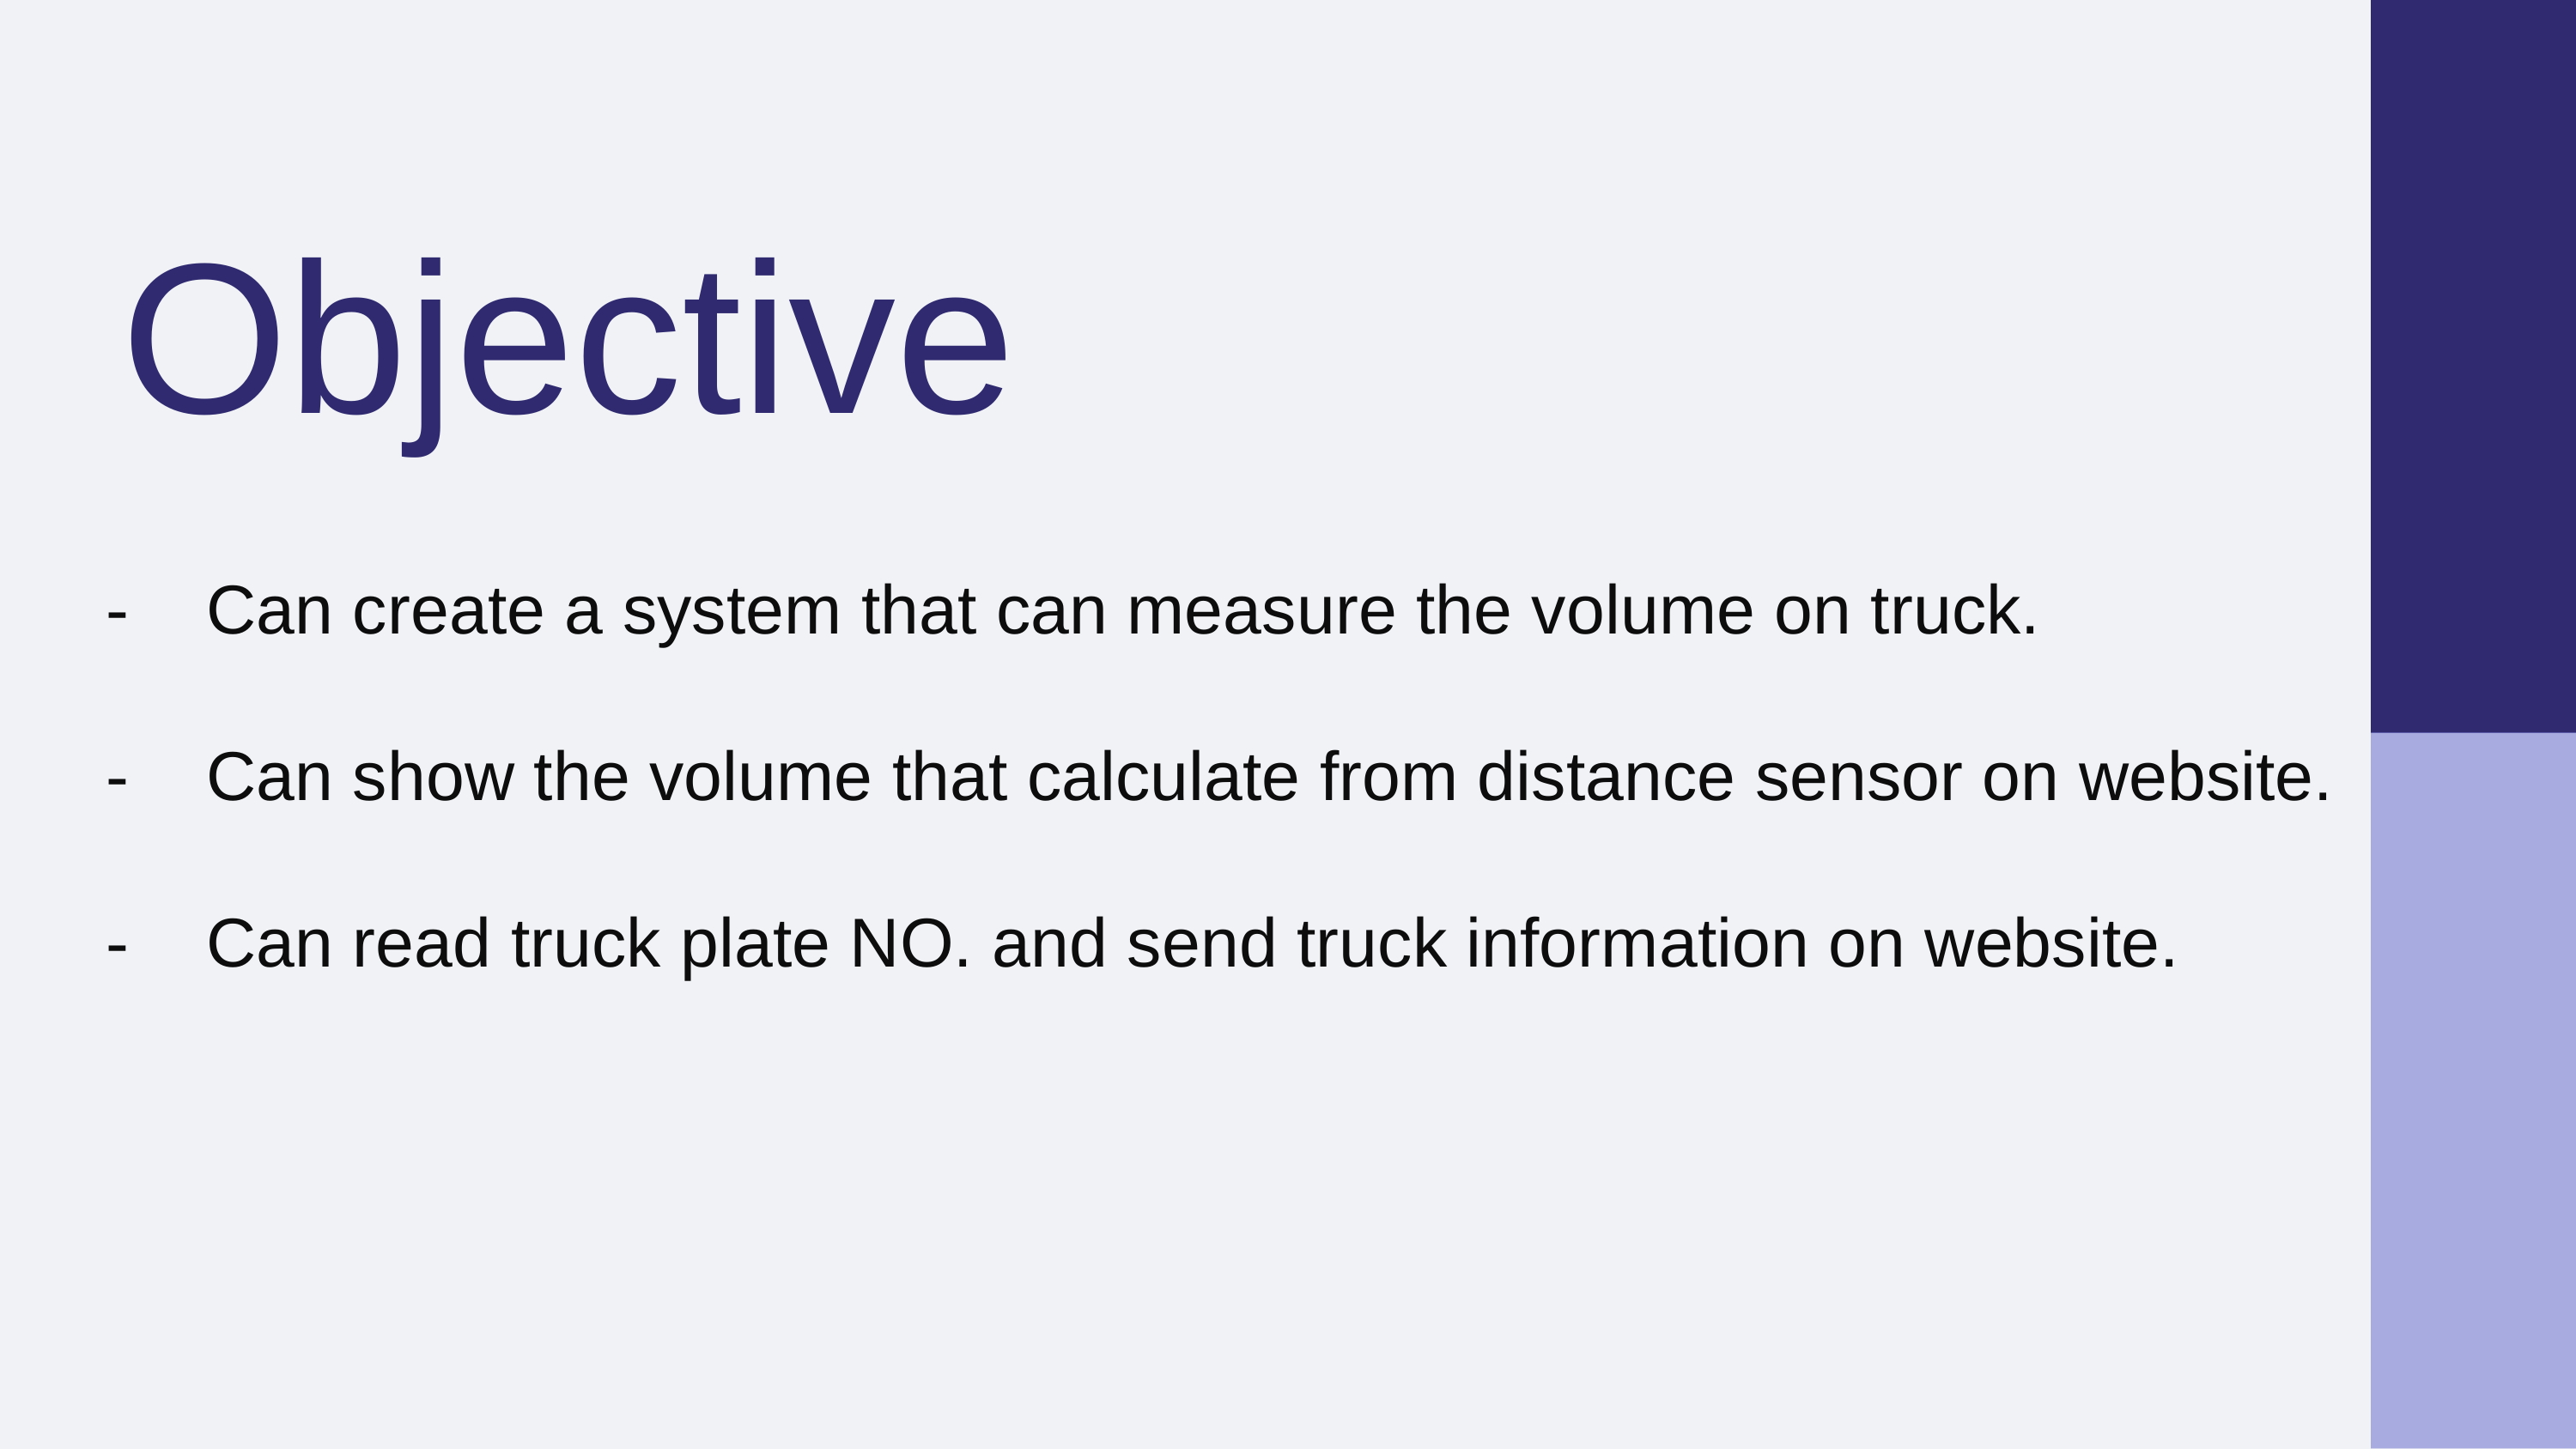

Objective
-    Can create a system that can measure the volume on truck.

-    Can show the volume that calculate from distance sensor on website.

-    Can read truck plate NO. and send truck information on website.